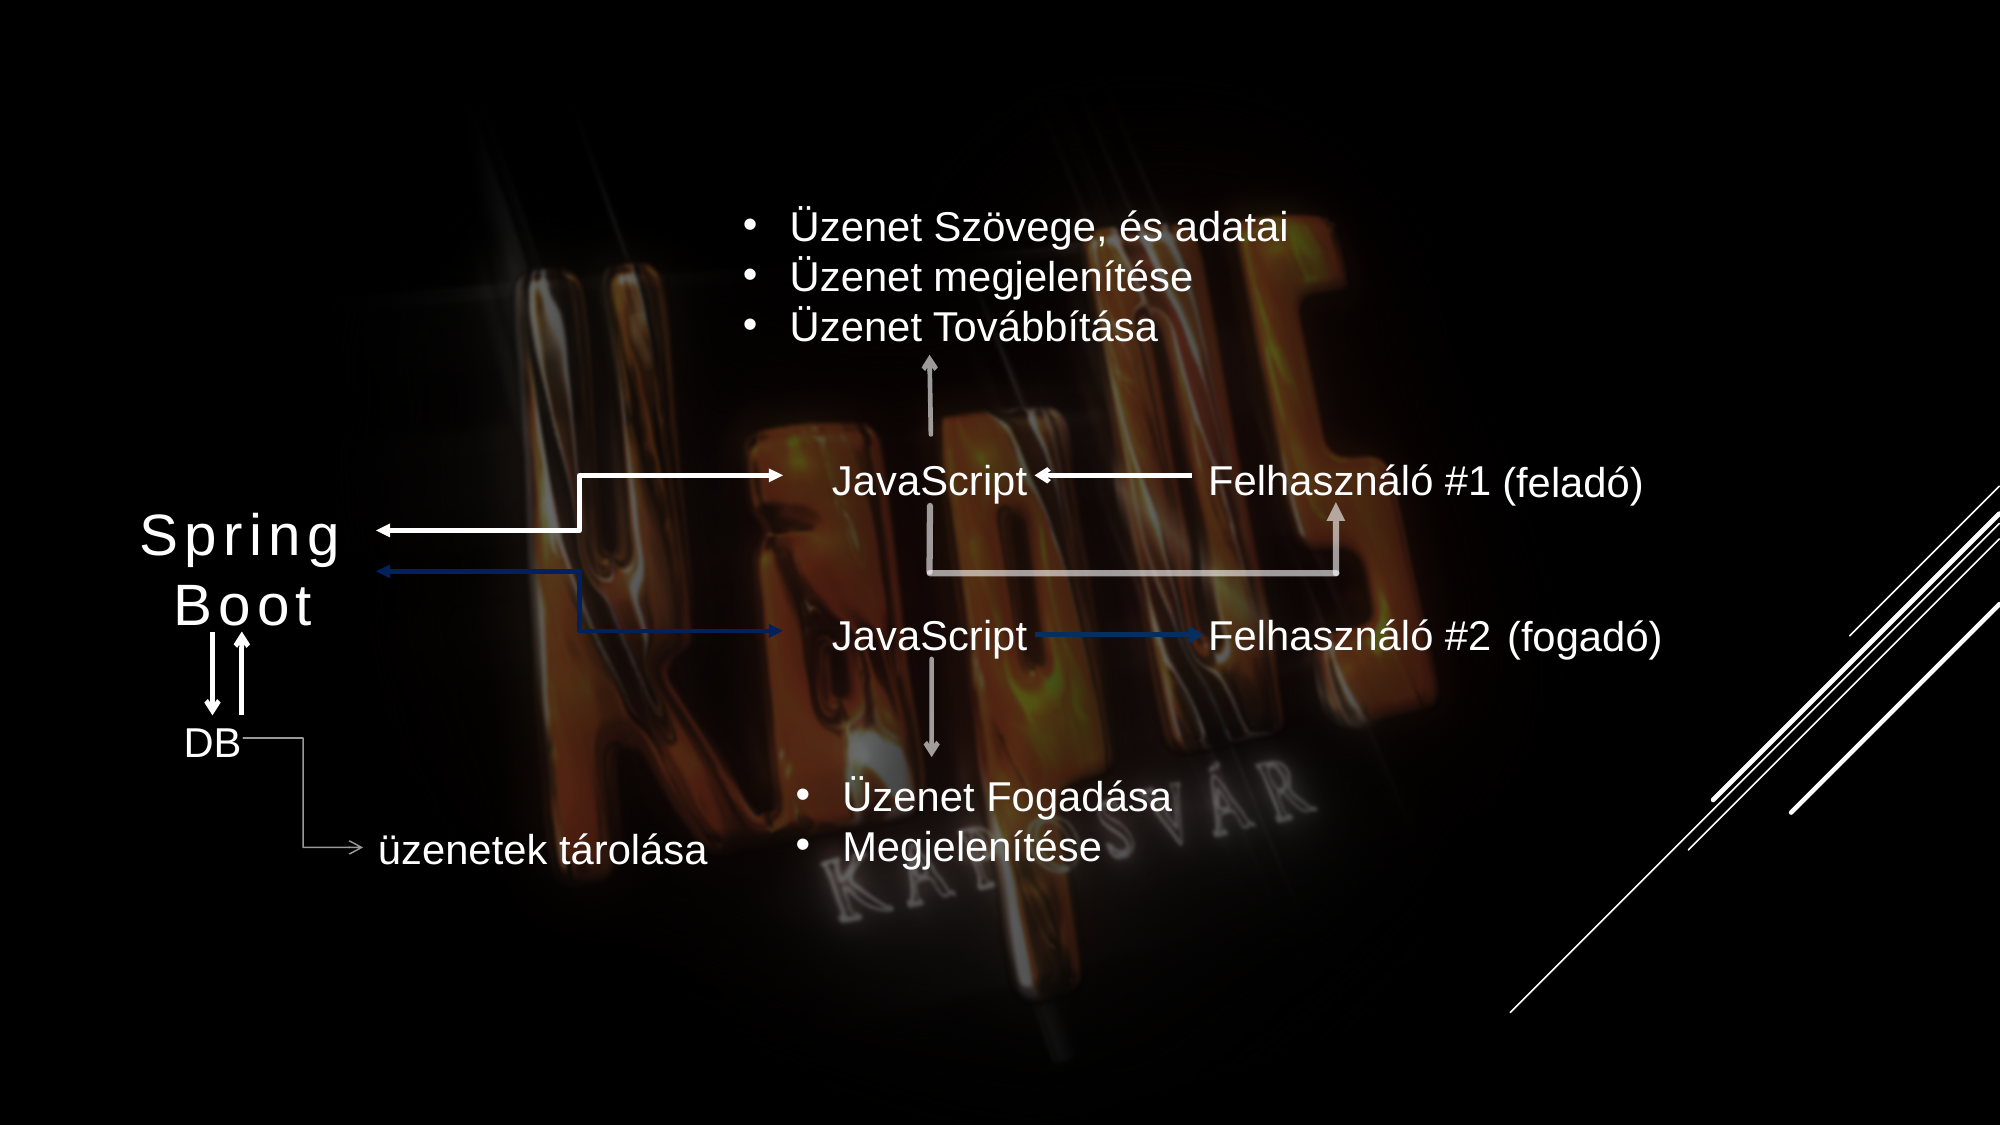

Üzenet Szövege, és adatai
Üzenet megjelenítése
Üzenet Továbbítása
JavaScript
Felhasználó #1
(feladó)
Spring Boot
JavaScript
Felhasználó #2
(fogadó)
DB
Üzenet Fogadása
Megjelenítése
üzenetek tárolása